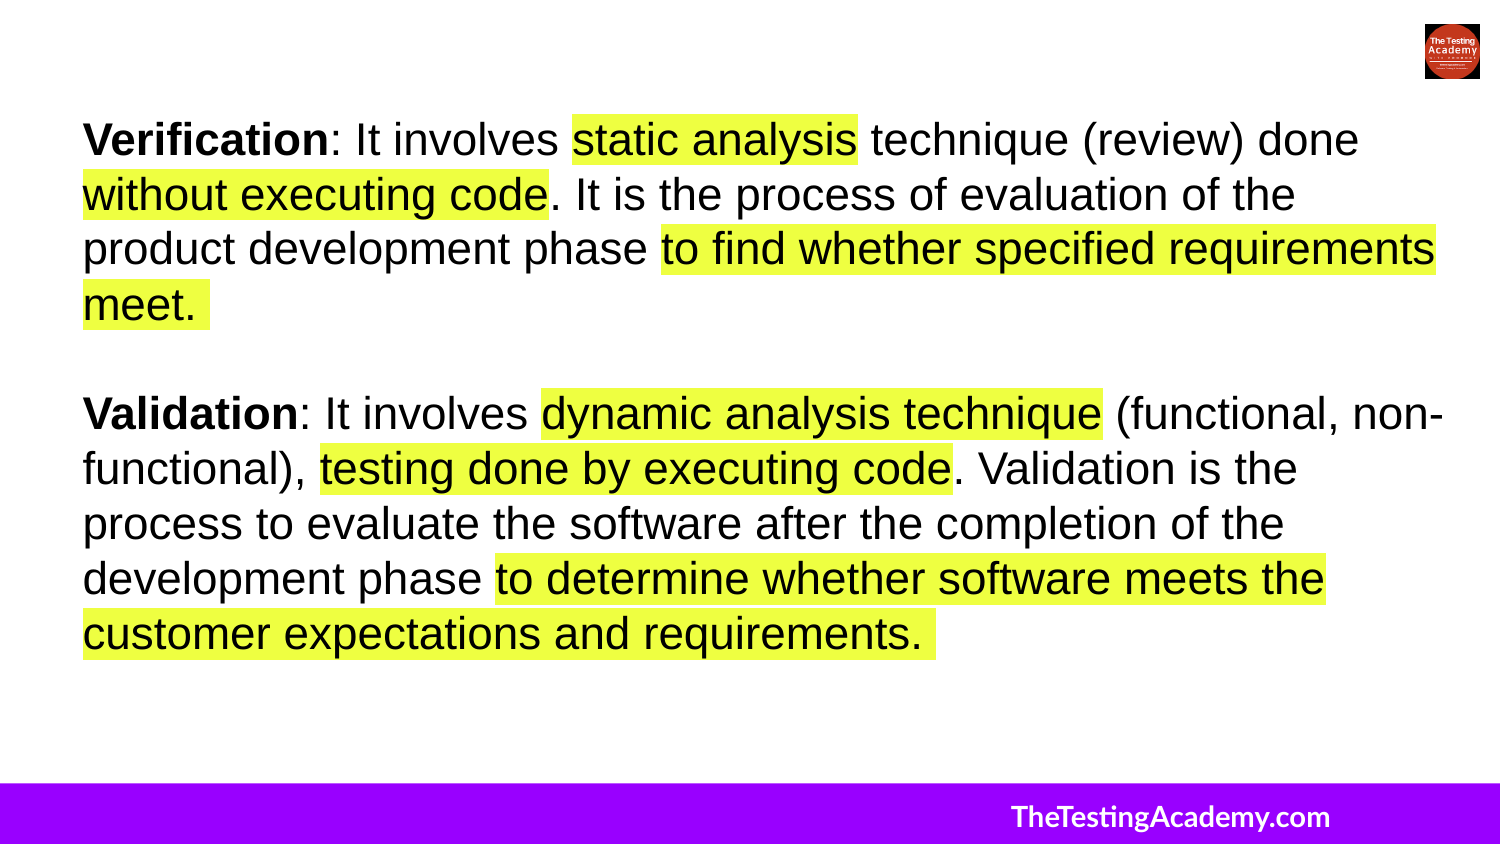

Verification: It involves static analysis technique (review) done without executing code. It is the process of evaluation of the product development phase to find whether specified requirements meet.

Validation: It involves dynamic analysis technique (functional, non-functional), testing done by executing code. Validation is the process to evaluate the software after the completion of the development phase to determine whether software meets the customer expectations and requirements.